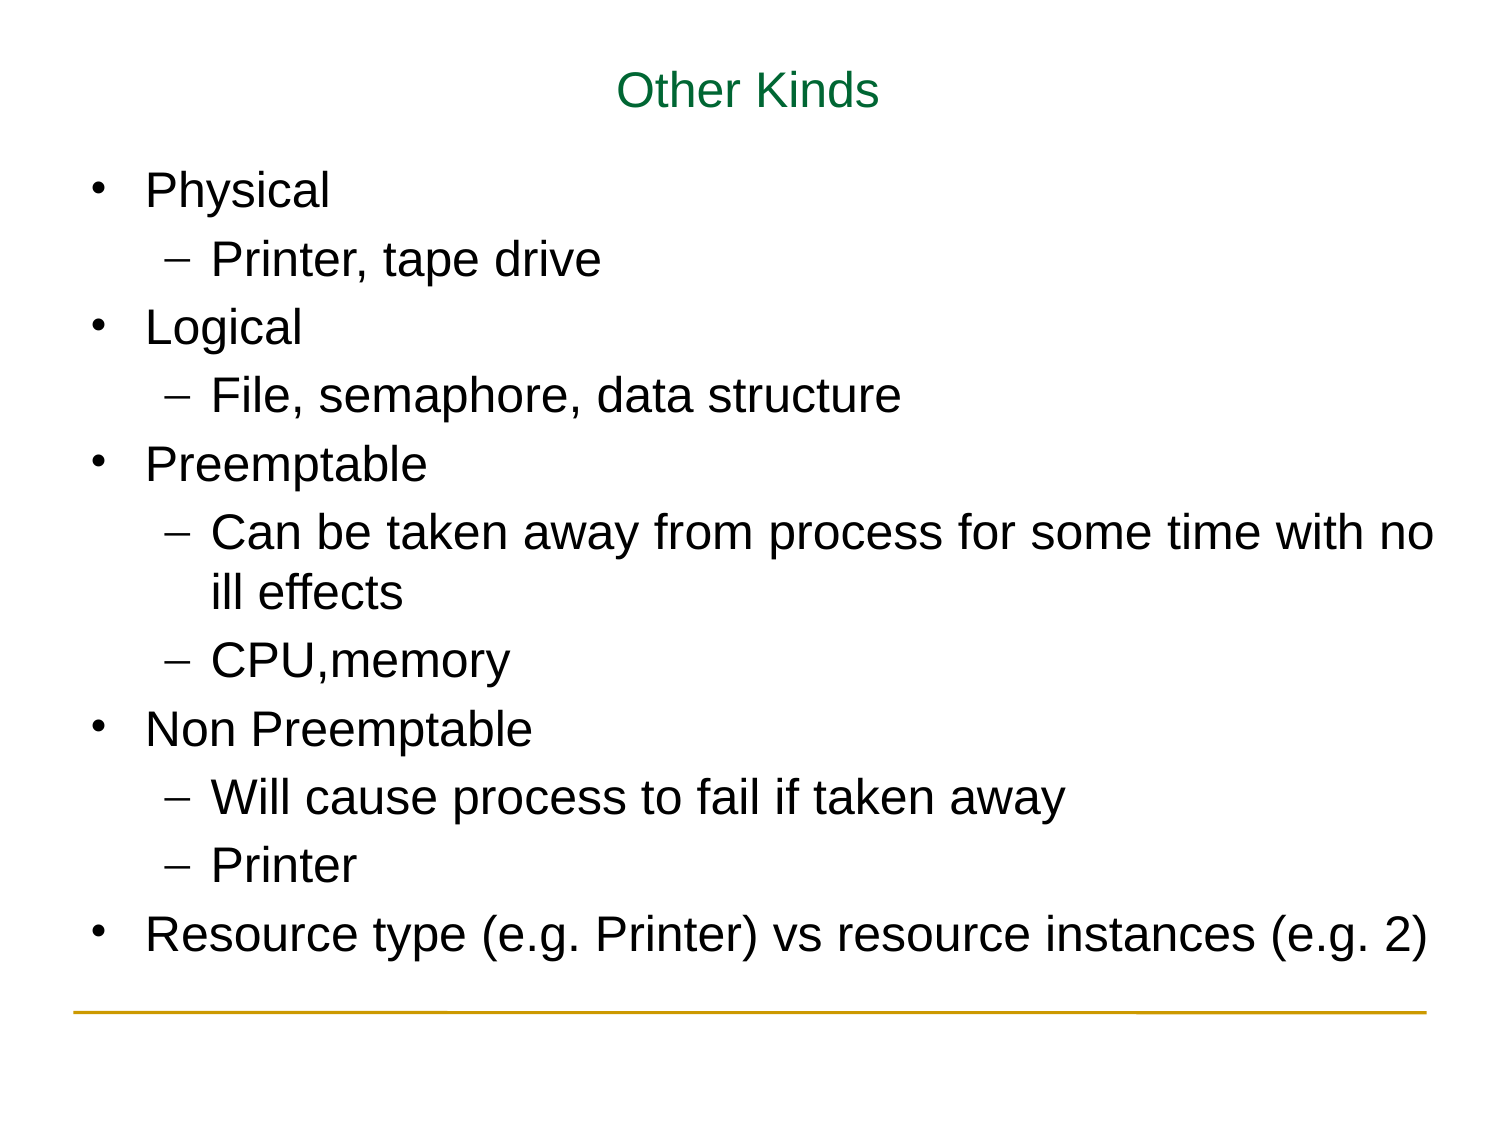

Other Kinds
Physical
Printer, tape drive
Logical
File, semaphore, data structure
Preemptable
Can be taken away from process for some time with no ill effects
CPU,memory
Non Preemptable
Will cause process to fail if taken away
Printer
Resource type (e.g. Printer) vs resource instances (e.g. 2)